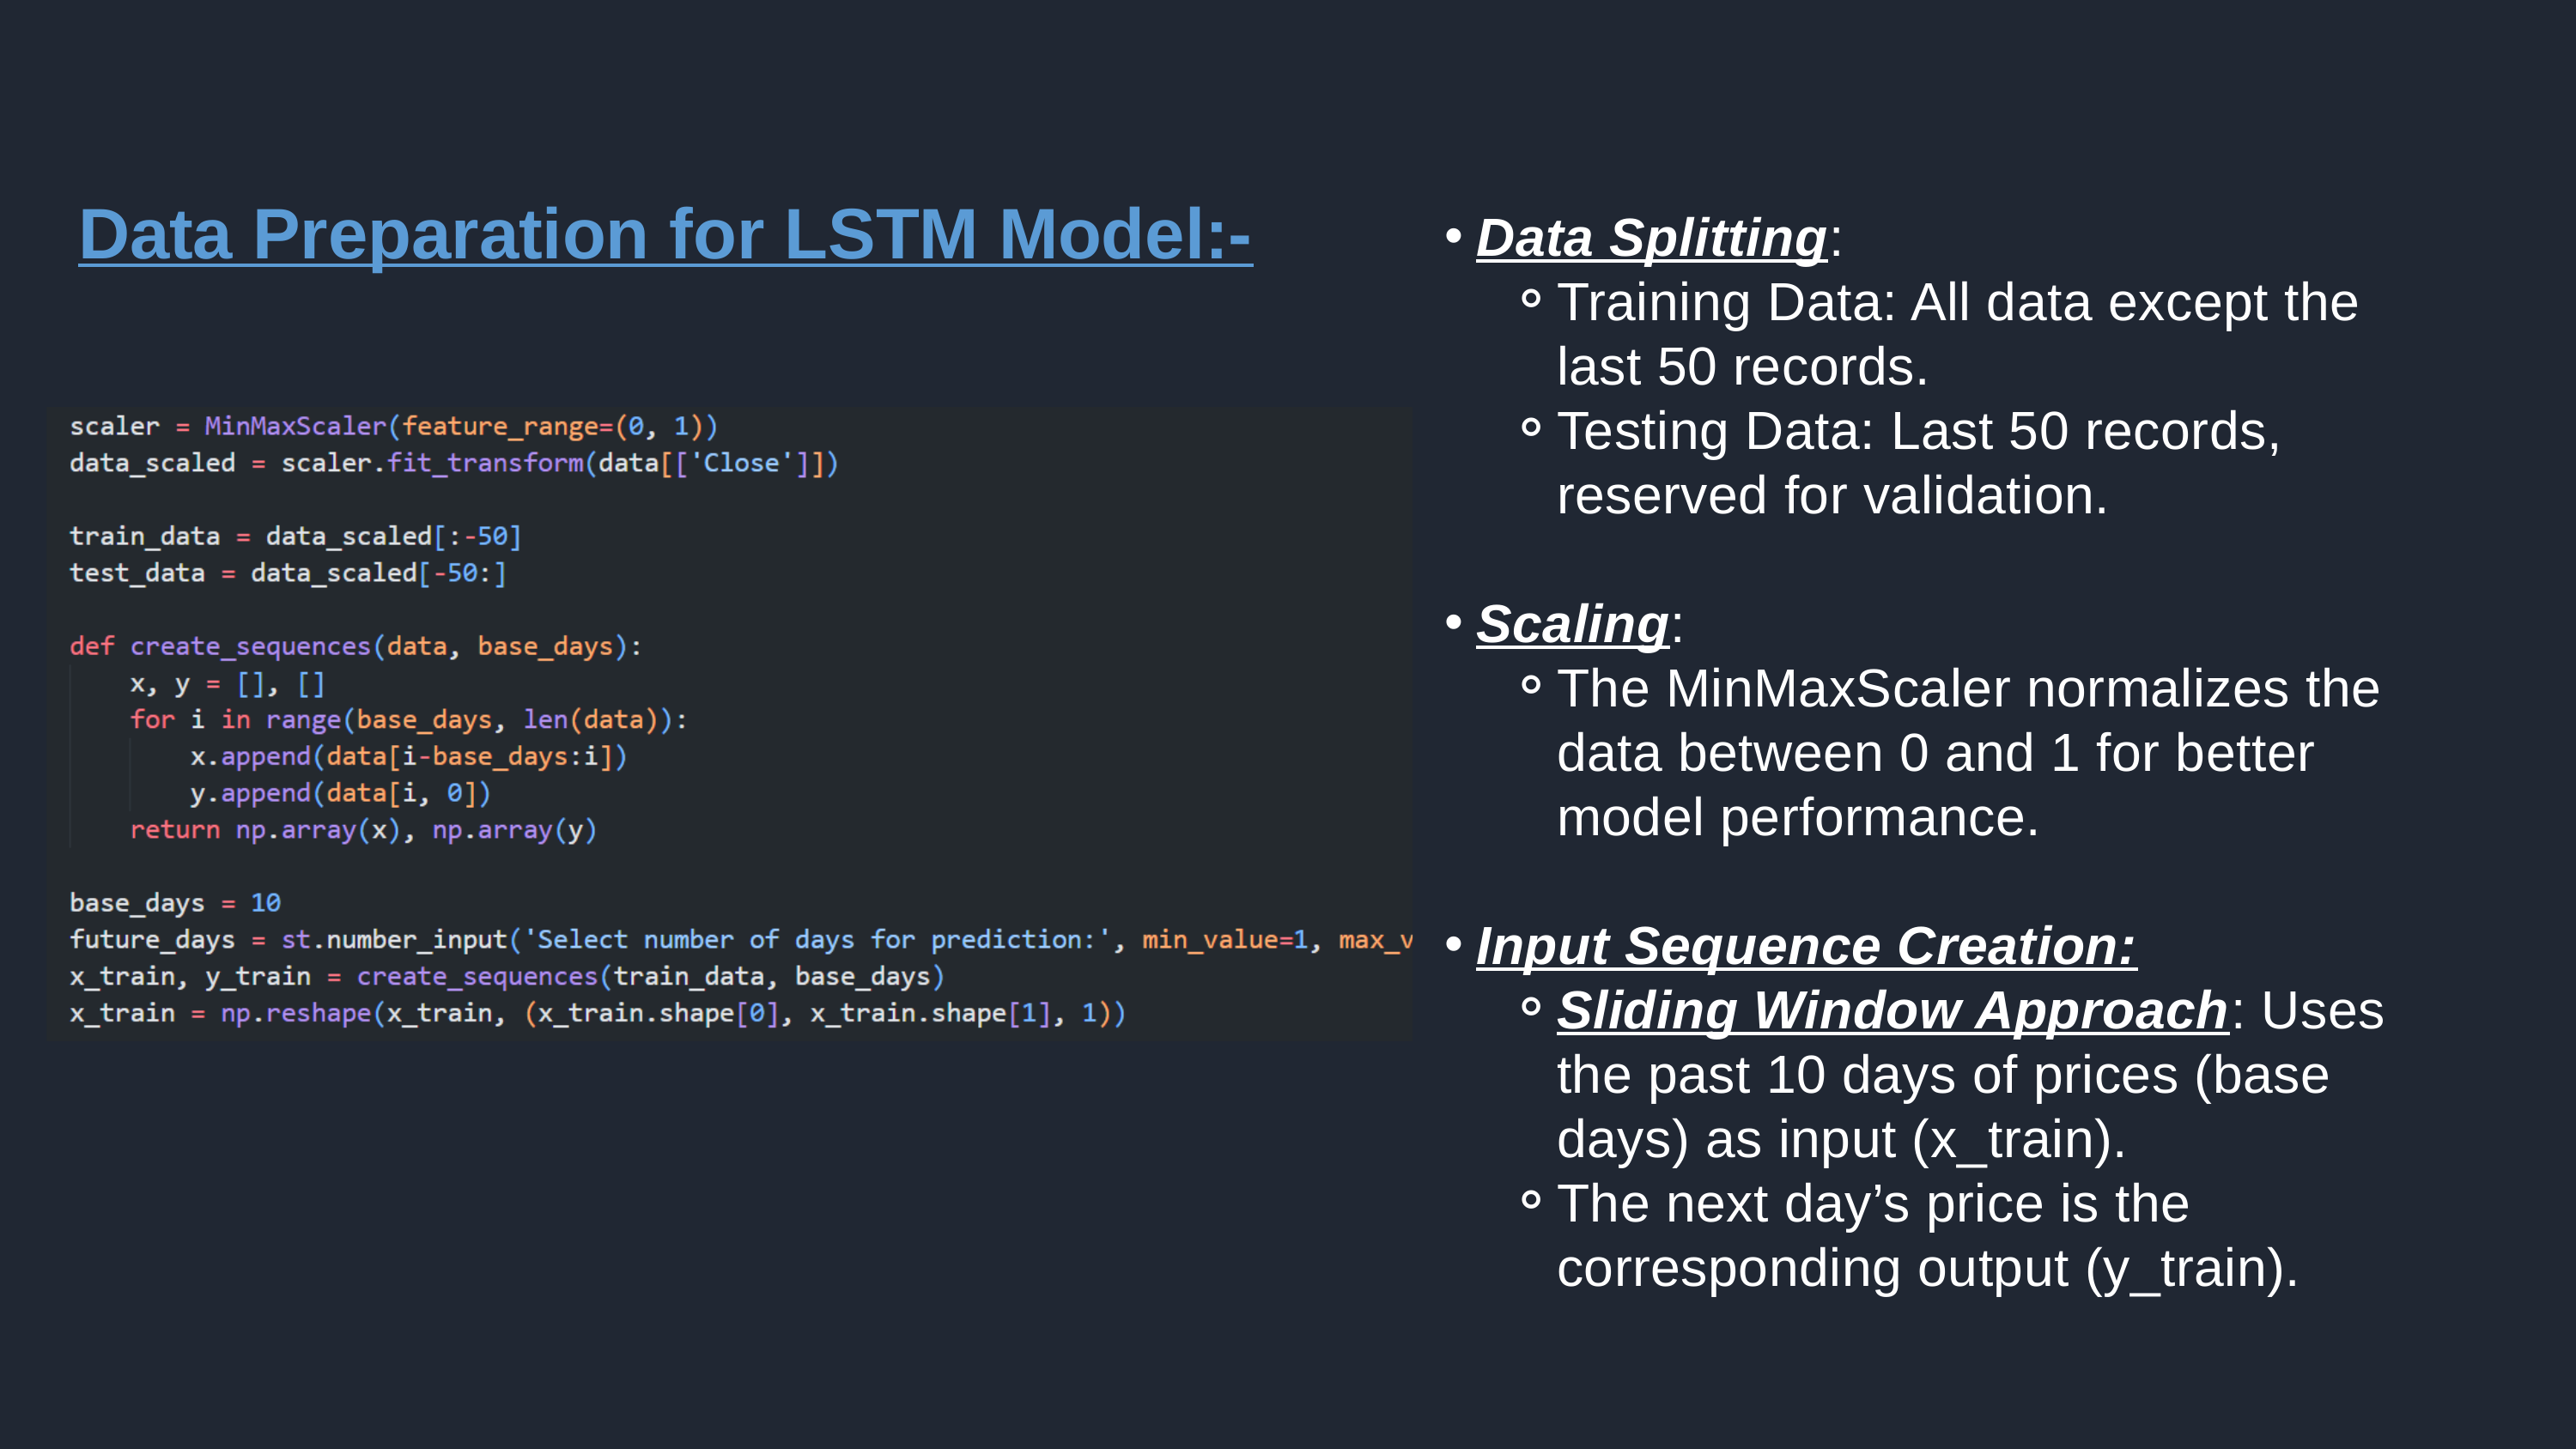

Data Splitting:
Training Data: All data except the last 50 records.
Testing Data: Last 50 records, reserved for validation.

Scaling:
The MinMaxScaler normalizes the data between 0 and 1 for better model performance.

Input Sequence Creation:
Sliding Window Approach: Uses the past 10 days of prices (base days) as input (x_train).
The next day’s price is the corresponding output (y_train).

Data Preparation for LSTM Model:-